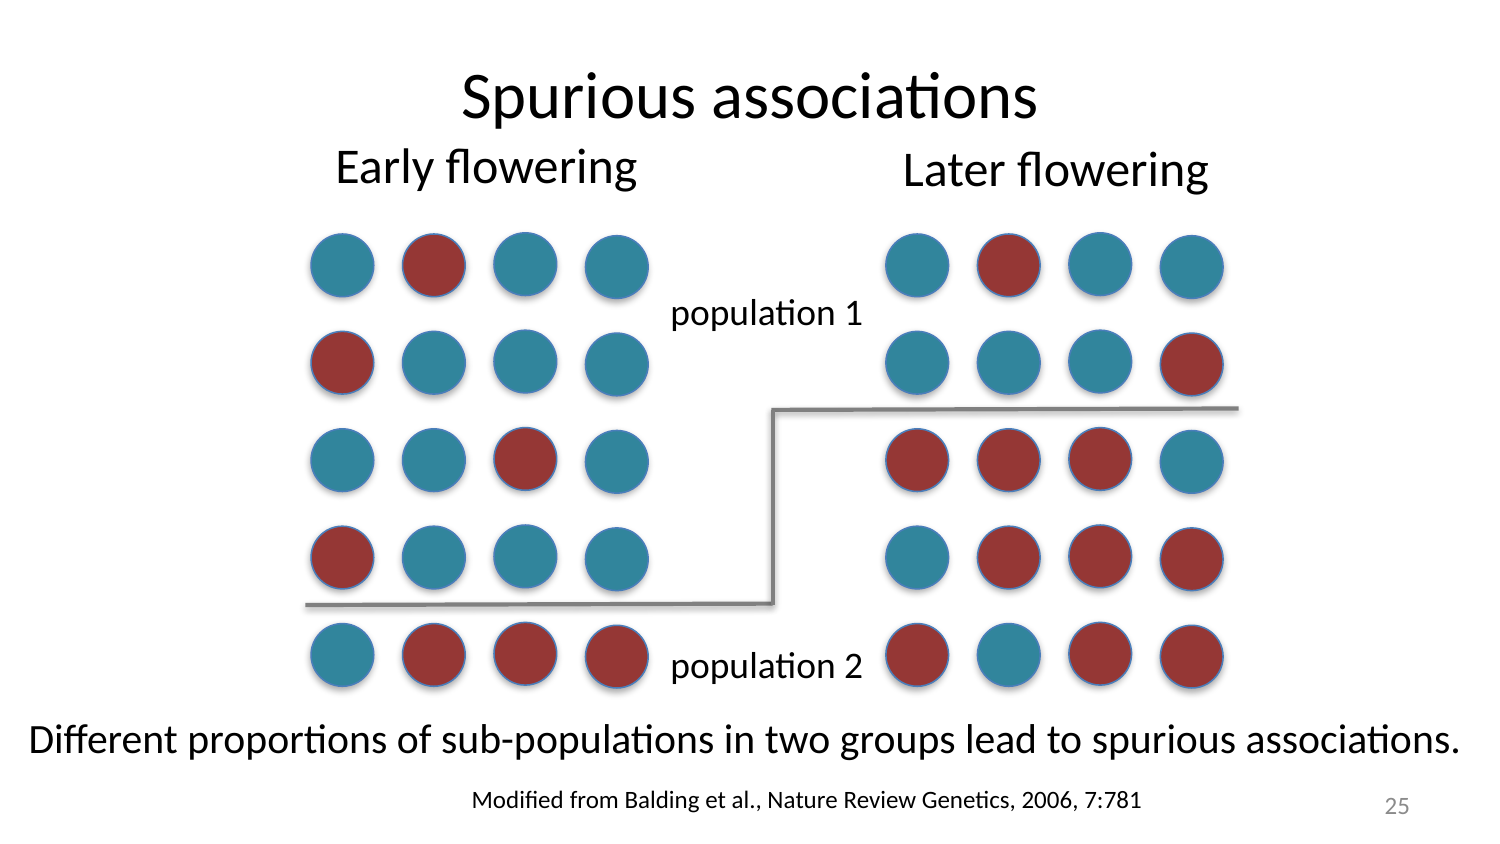

# Spurious associations
Early flowering
Later flowering

population 1

population 2
Different proportions of sub-populations in two groups lead to spurious associations.
Modified from Balding et al., Nature Review Genetics, 2006, 7:781
25